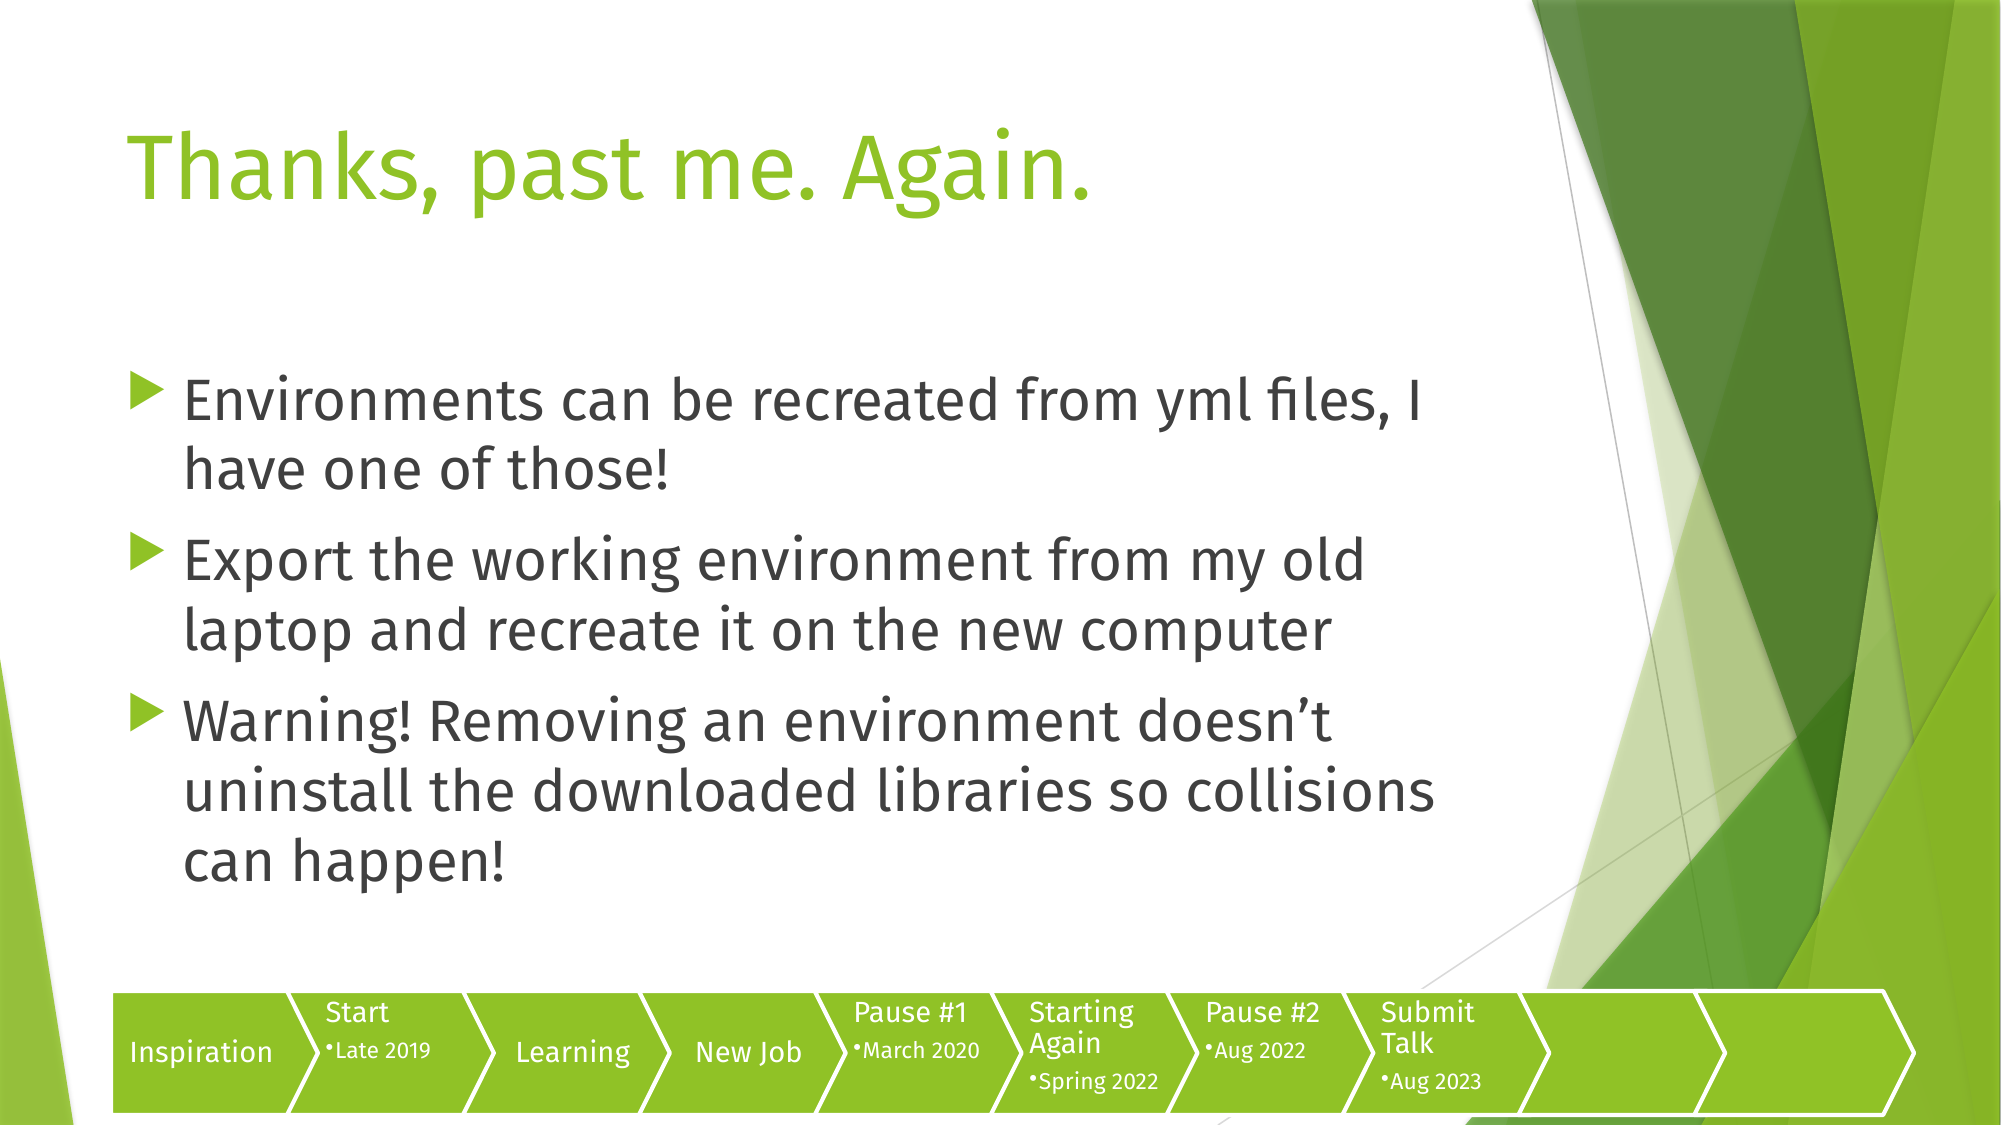

# Thanks, past me. Again.
Environments can be recreated from yml files, I have one of those!
Export the working environment from my old laptop and recreate it on the new computer
Warning! Removing an environment doesn’t uninstall the downloaded libraries so collisions can happen!
Inspiration
Start
Late 2019
Learning
New Job
Pause #1
March 2020
Starting Again
Spring 2022
Pause #2
Aug 2022
Submit Talk
Aug 2023